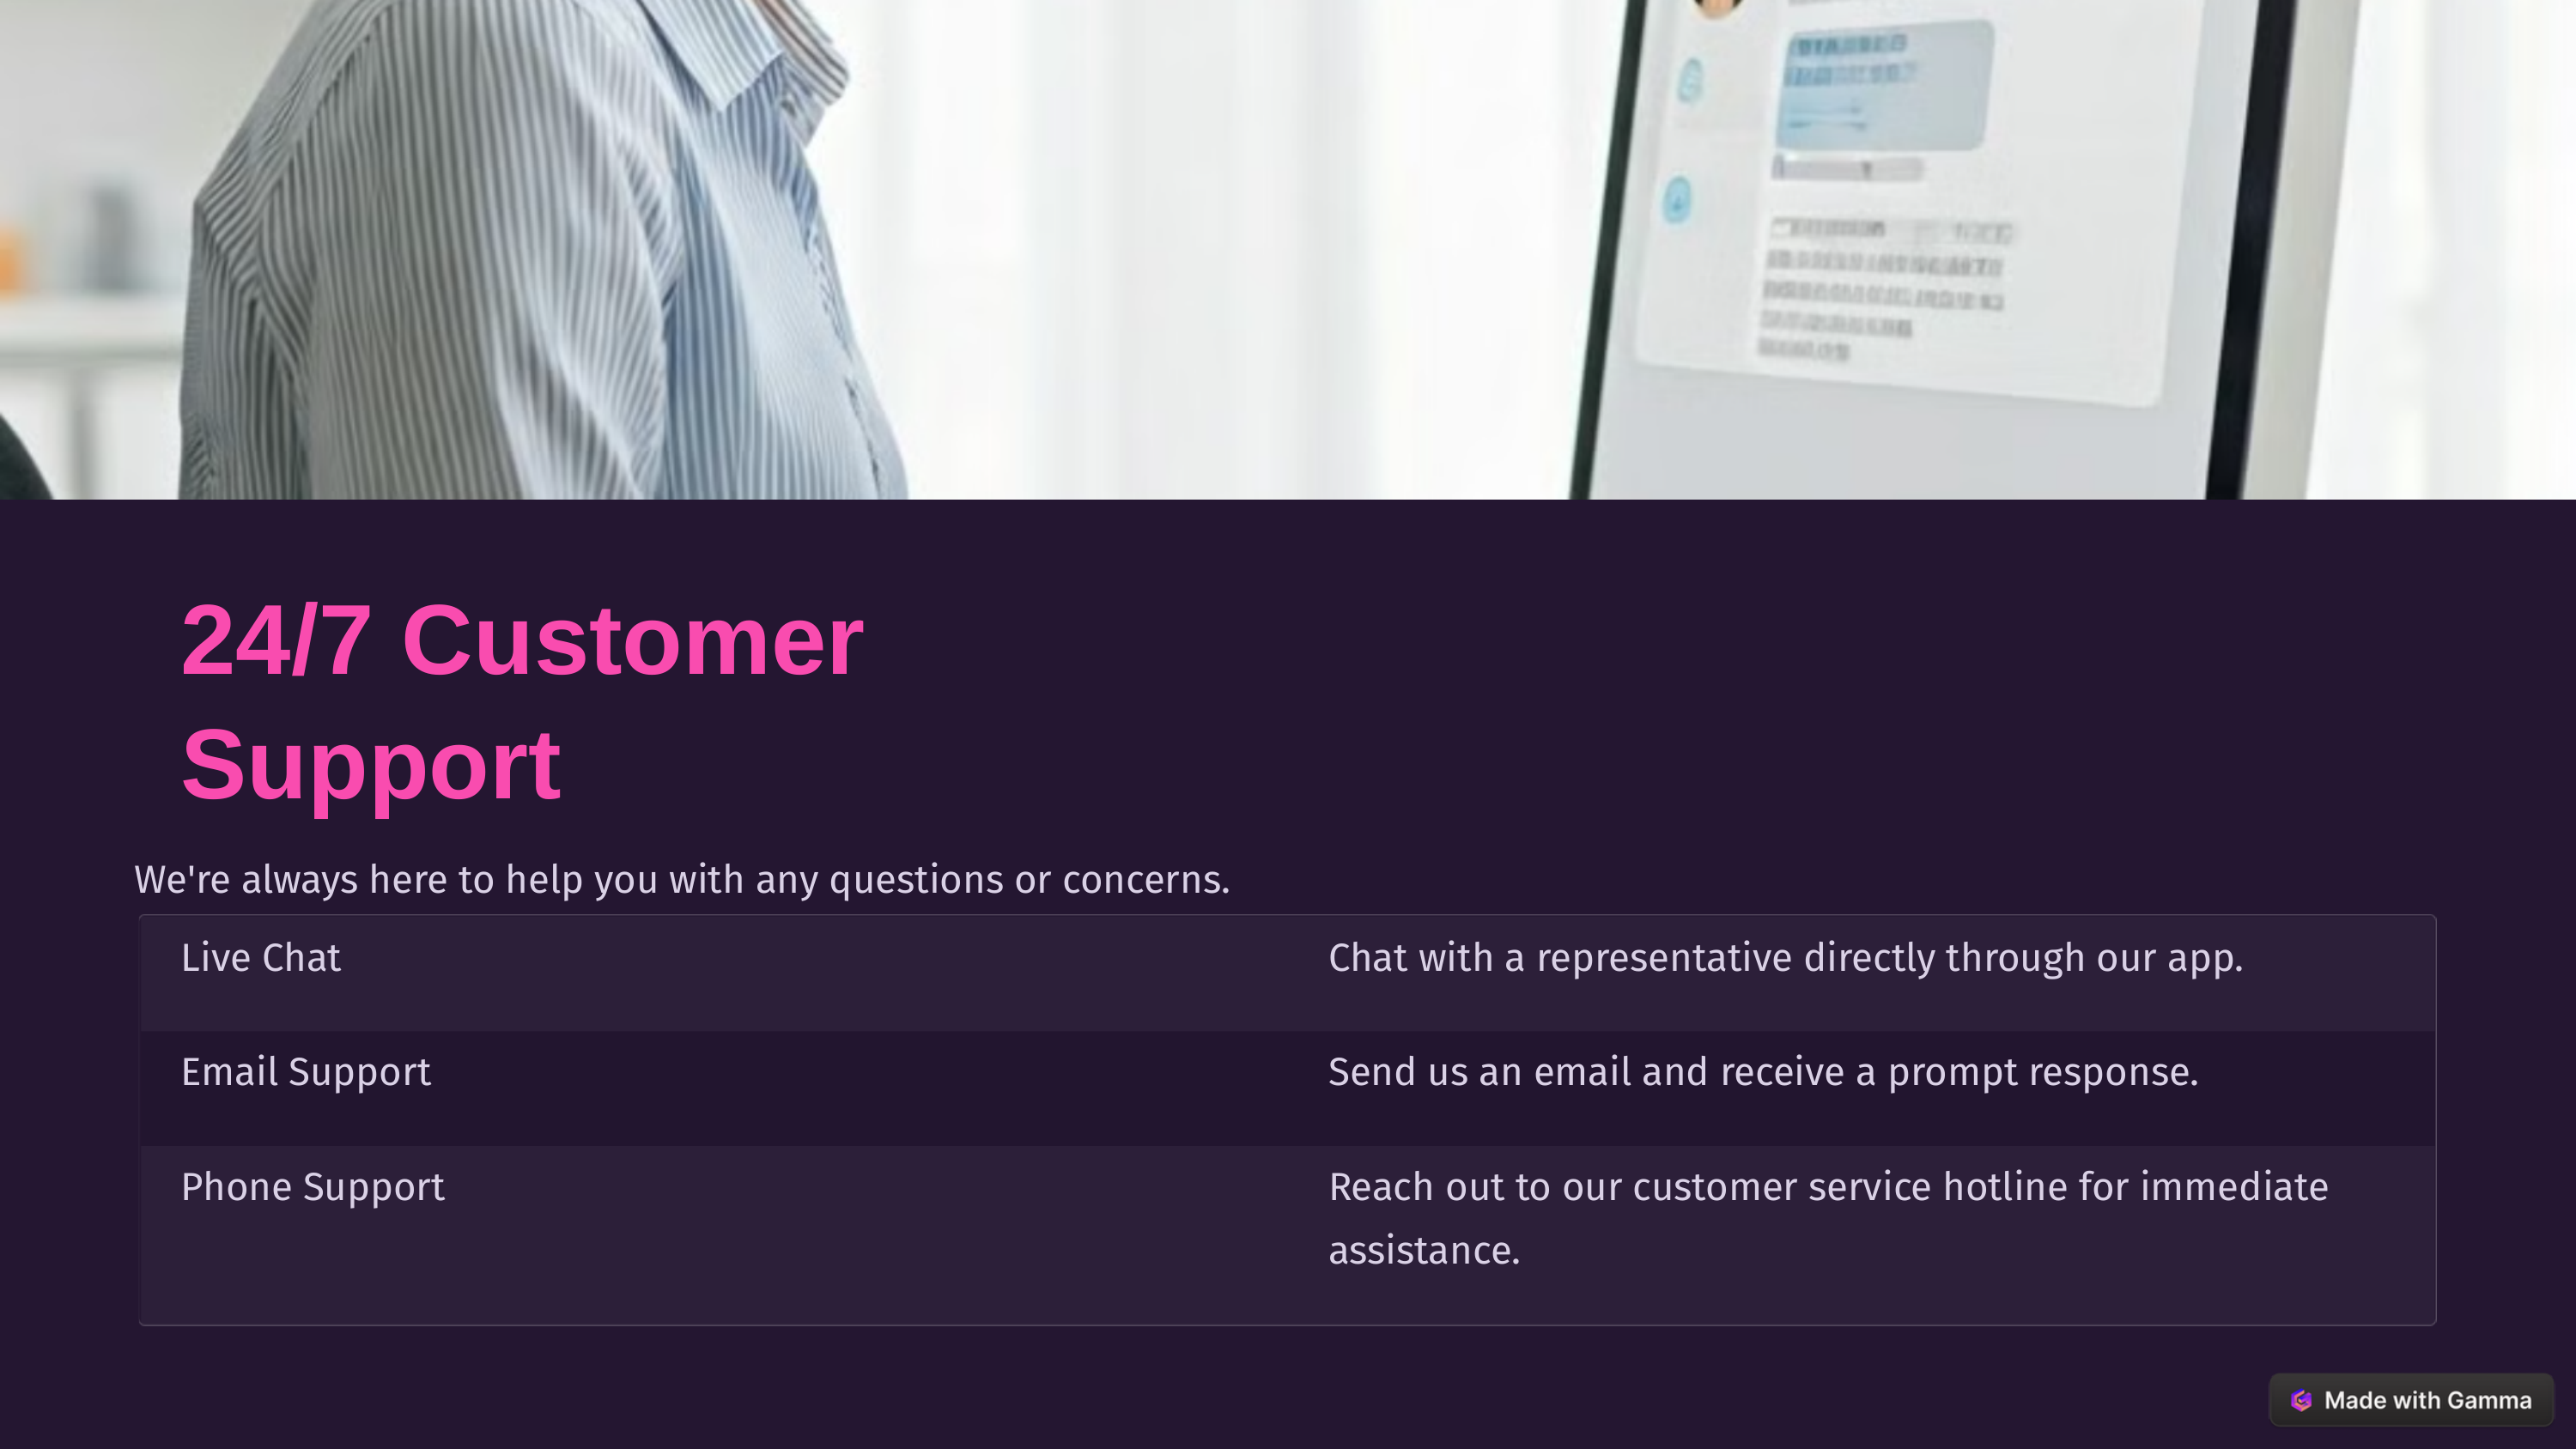

24/7 Customer Support
We're always here to help you with any questions or concerns.

Live Chat
Chat with a representative directly through our app.

Email Support
Send us an email and receive a prompt response.

Phone Support
Reach out to our customer service hotline for immediate assistance.